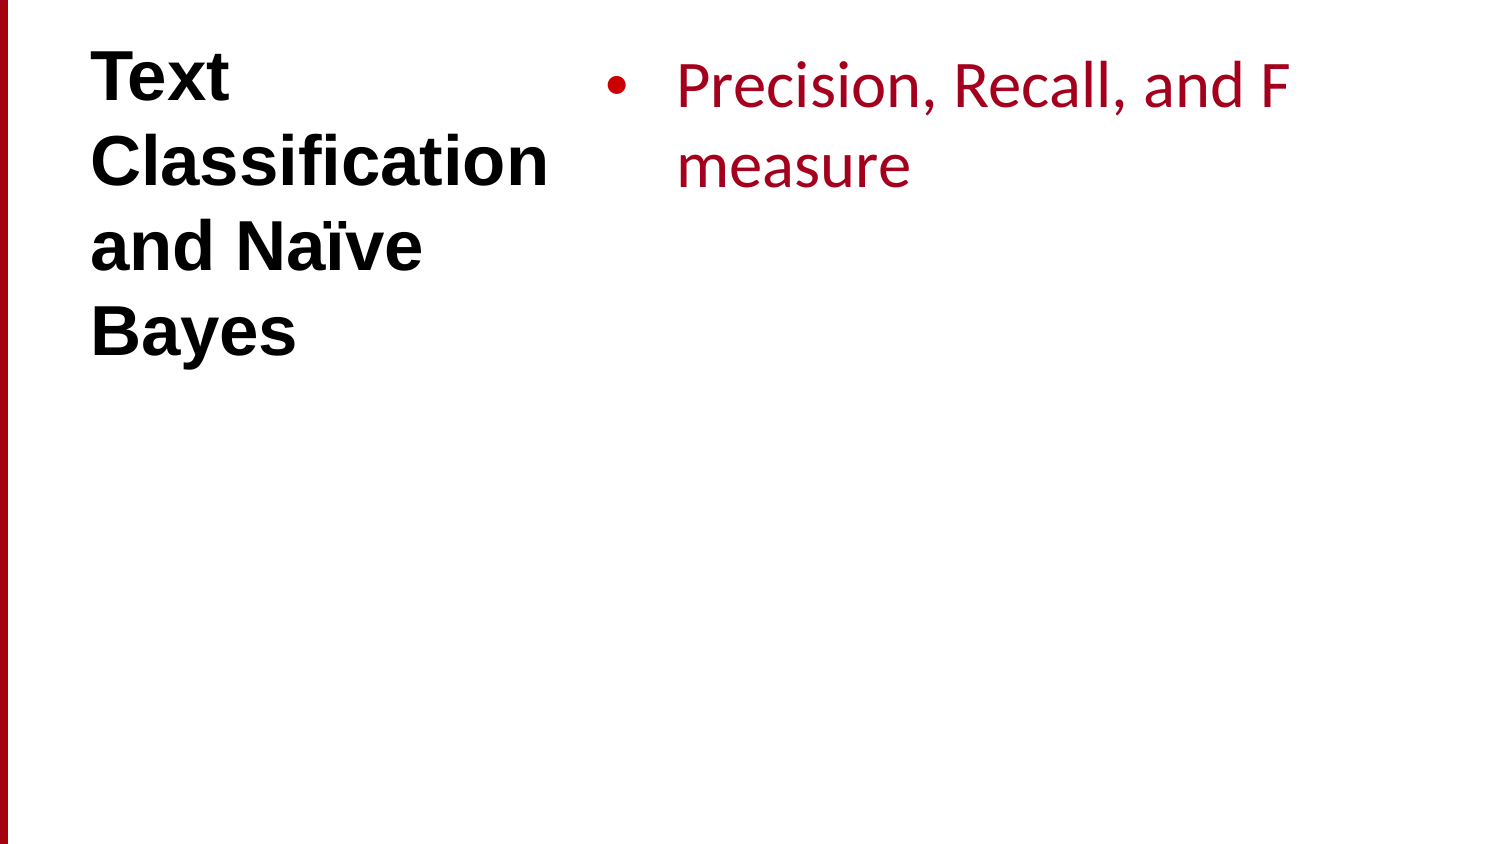

Precision, Recall, and F measure
# Text Classification and Naïve Bayes